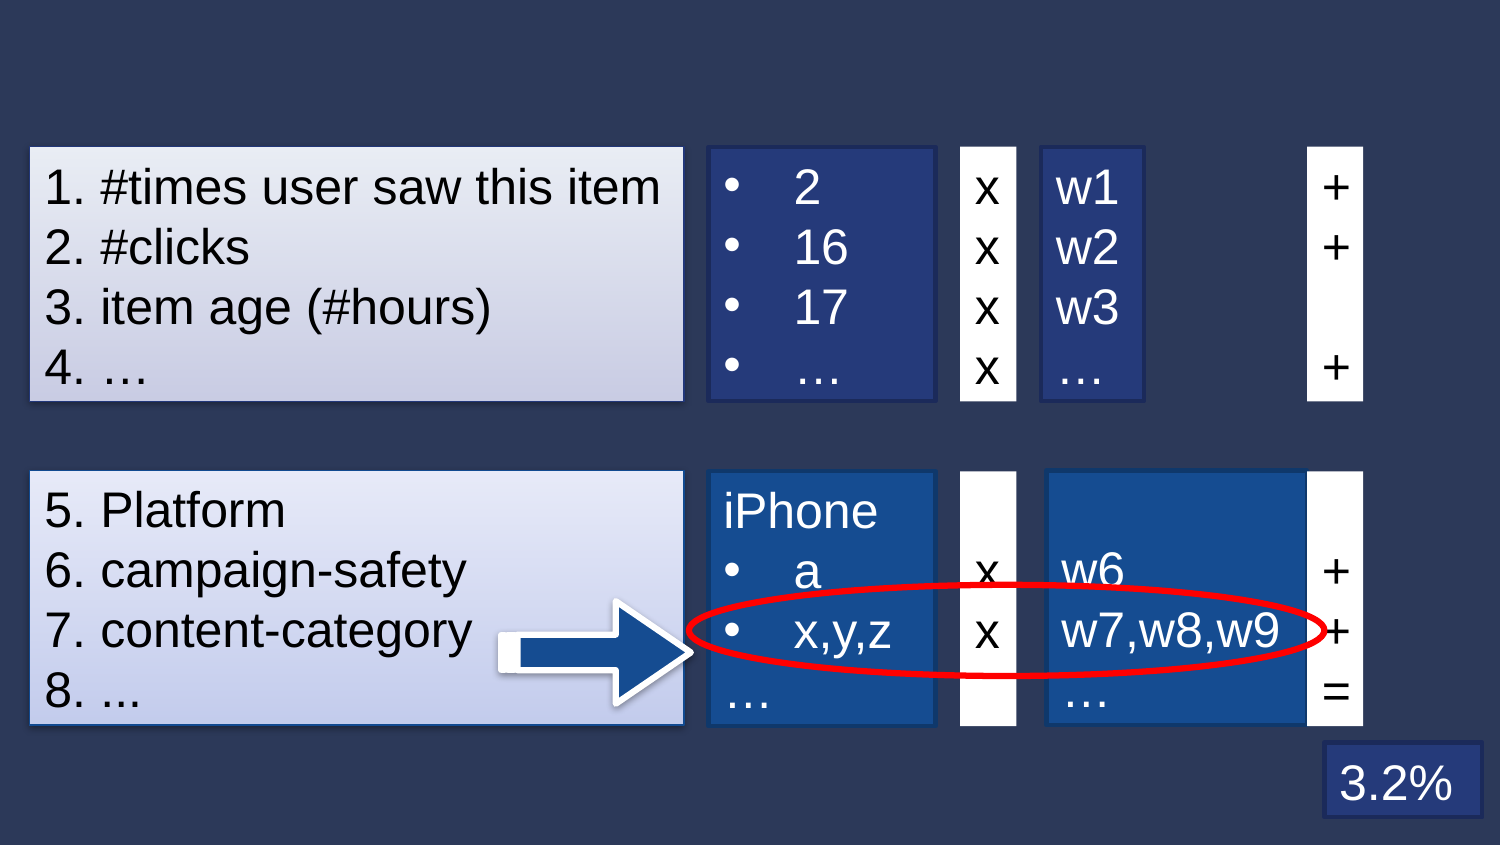

#times user saw this item
 #clicks
 item age (#hours)
 …
2
16
17
…
x
x
x
x
w1
w2
w3
…
+
+

+
 Platform
 campaign-safety
 content-category
 ...

w6
w7,w8,w9
…
iPhone
a
x,y,z
…

x
x

+
+
=

3.2%